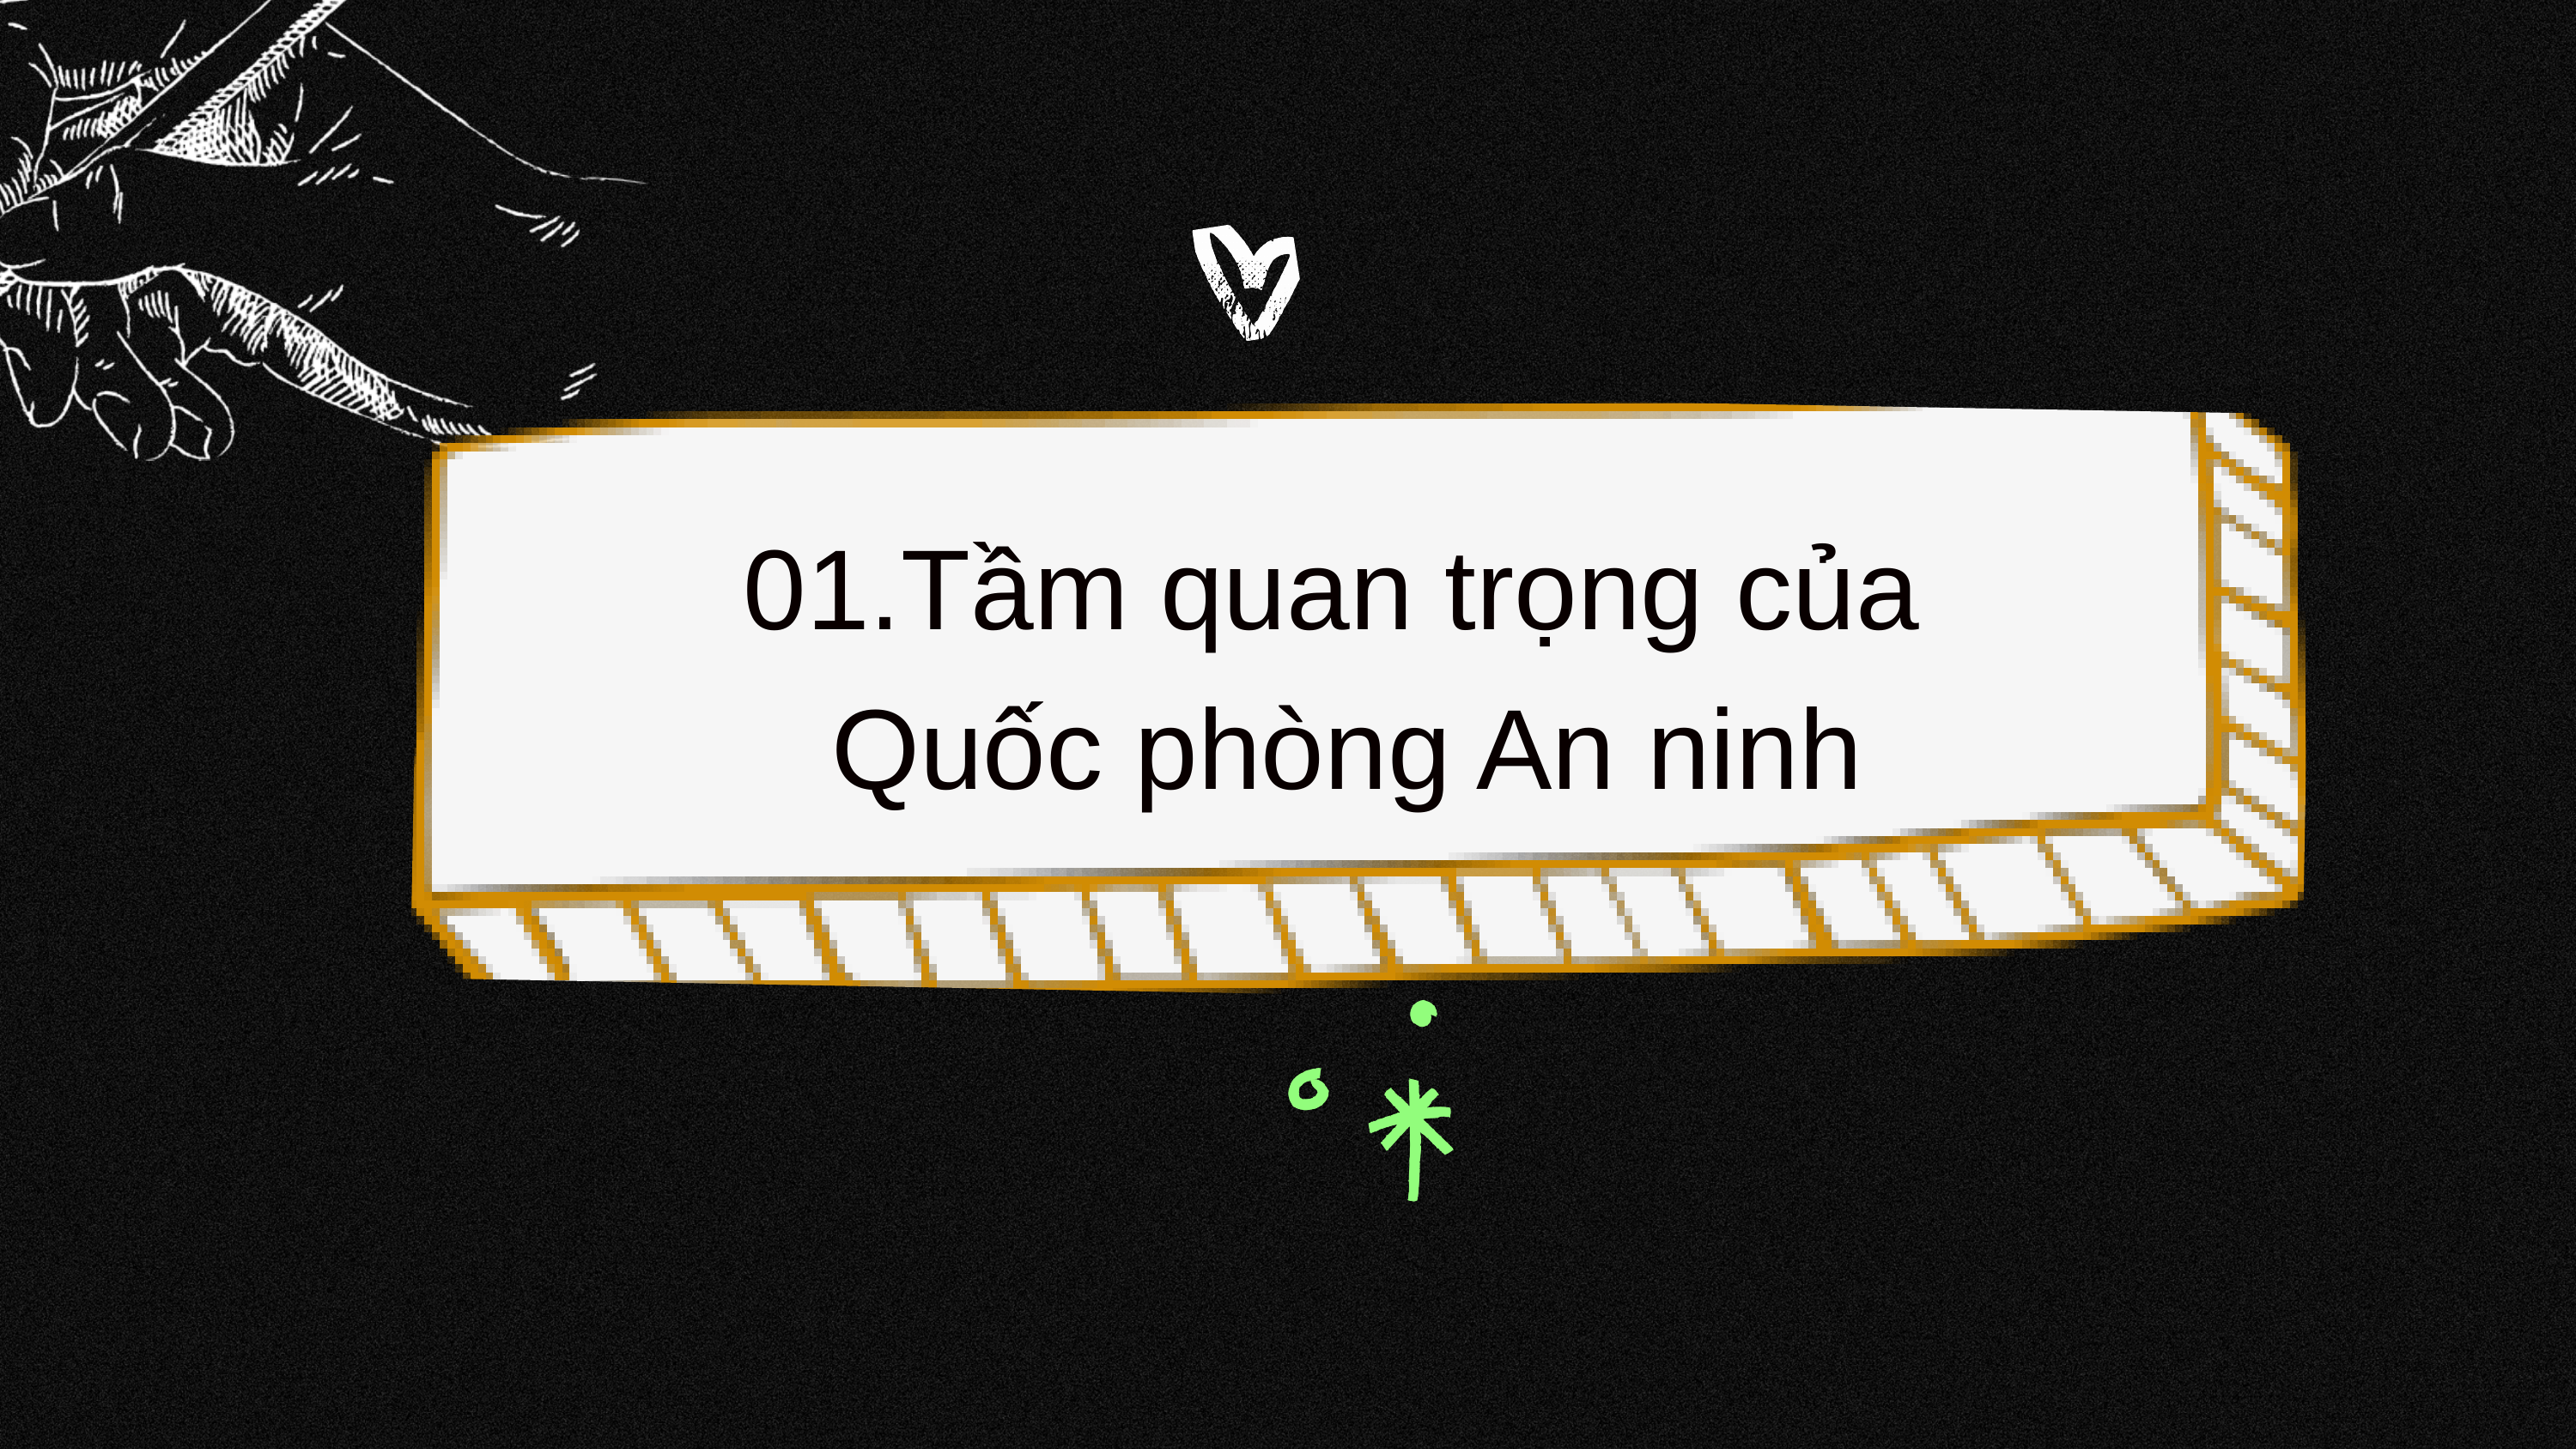

01.Tầm quan trọng của
Quốc phòng An ninh
01.Hoàn cảnh lịch sử